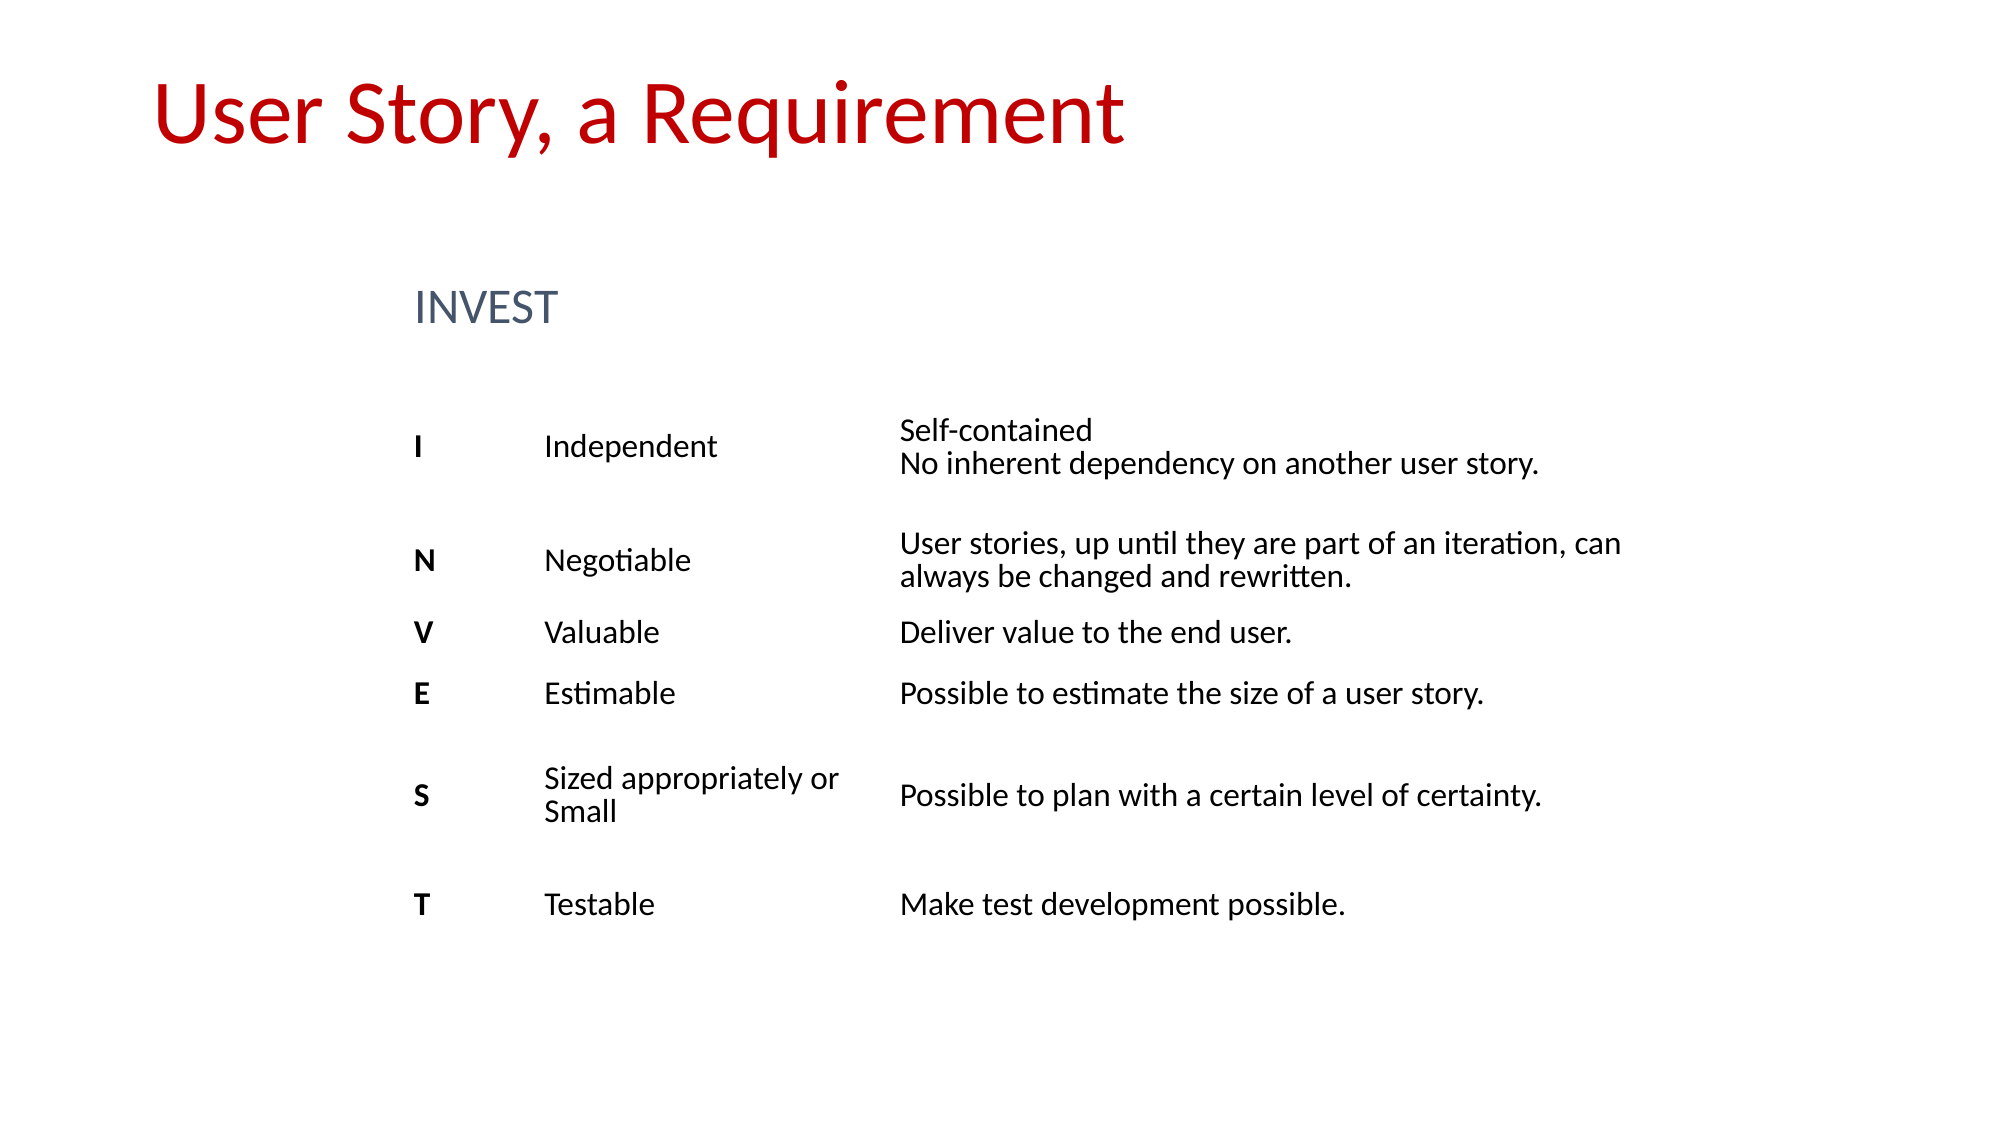

# User Story, a Requirement

 INVEST

|  |  |  |
| --- | --- | --- |
| I | Independent | Self-contained No inherent dependency on another user story. |
| N | Negotiable | User stories, up until they are part of an iteration, can always be changed and rewritten. |
| V | Valuable | Deliver value to the end user. |
| E | Estimable | Possible to estimate the size of a user story. |
| S | Sized appropriately or Small | Possible to plan with a certain level of certainty. |
| T | Testable | Make test development possible. |